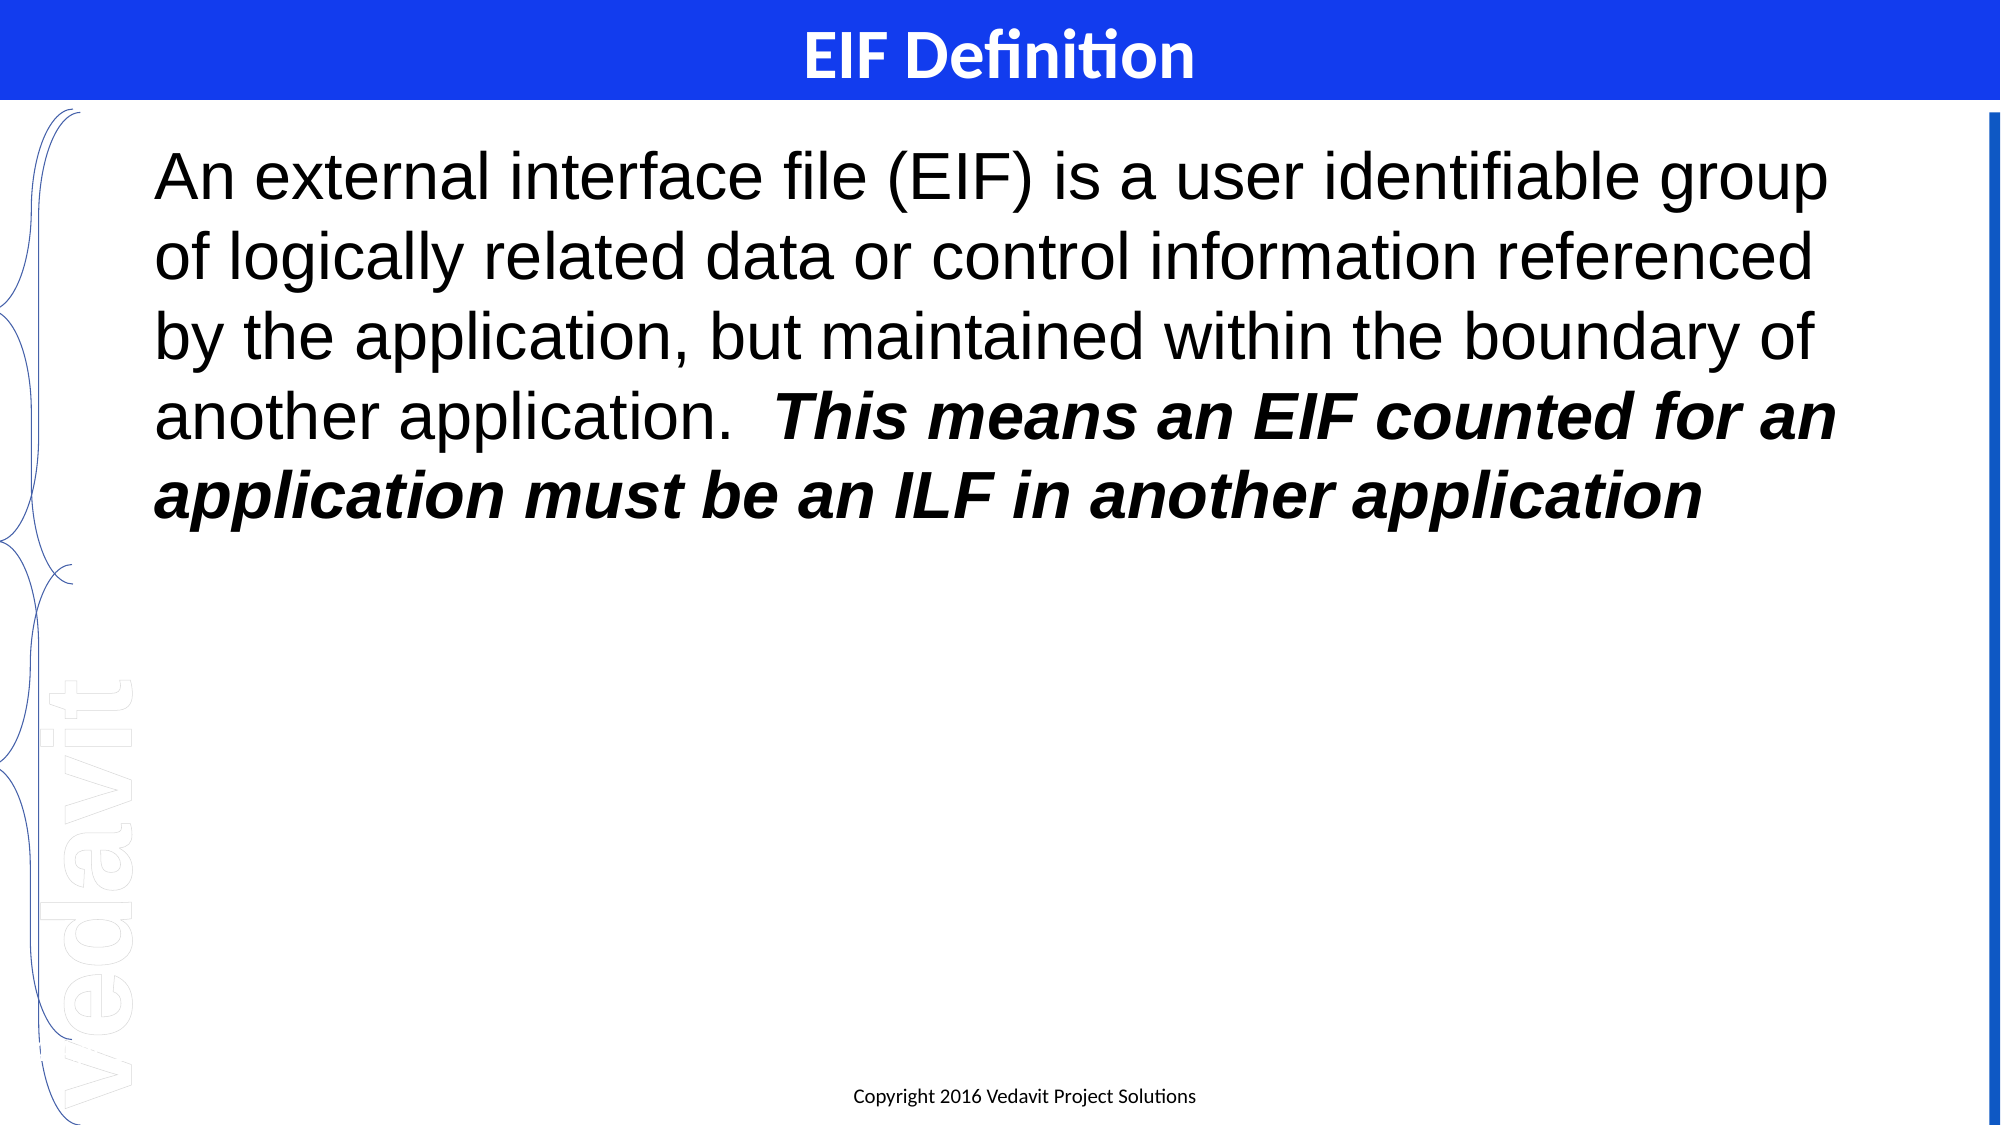

# EIF Definition

	An external interface file (EIF) is a user identifiable group of logically related data or control information referenced by the application, but maintained within the boundary of another application.  This means an EIF counted for an application must be an ILF in another application

04-Apr-16